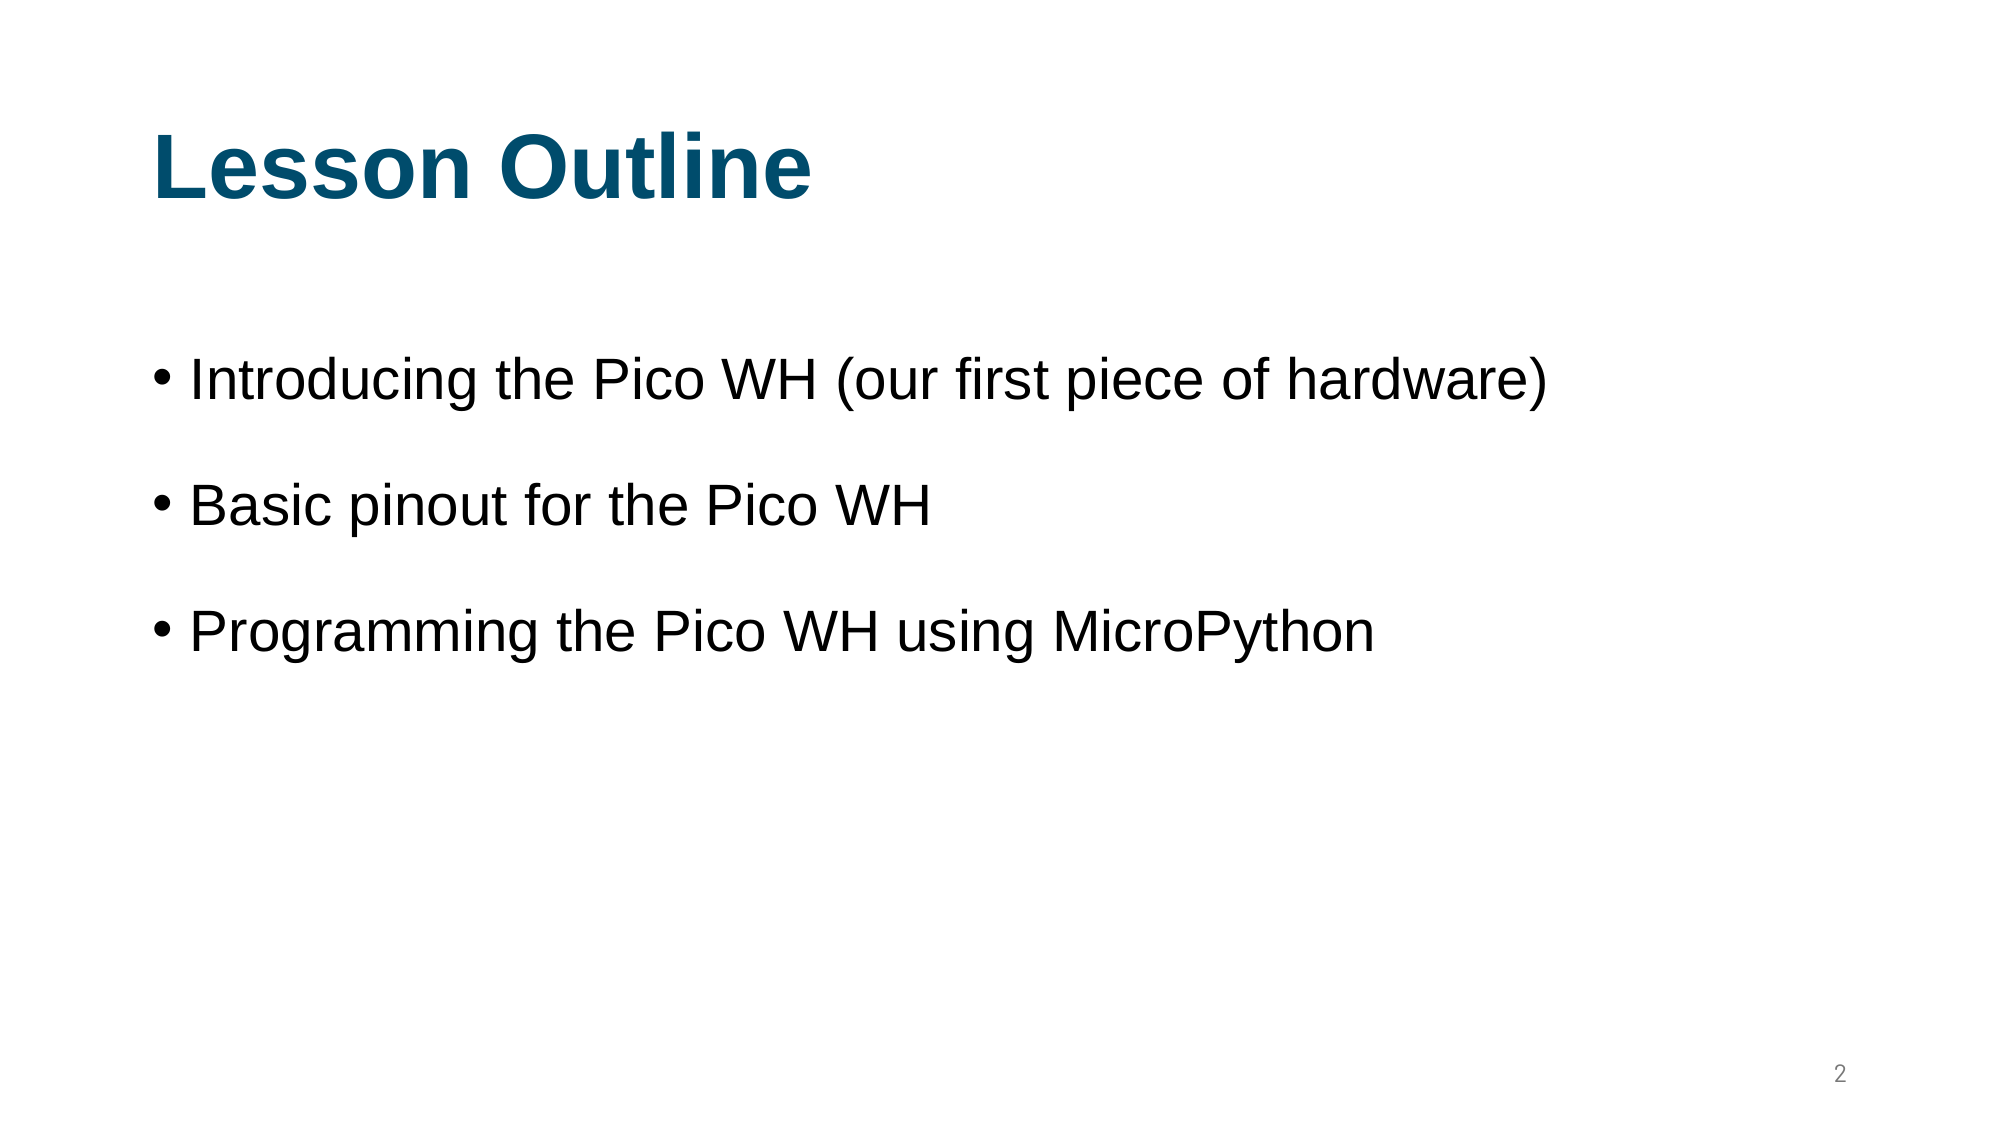

# Lesson Outline
Introducing the Pico WH (our first piece of hardware)
Basic pinout for the Pico WH
Programming the Pico WH using MicroPython
2